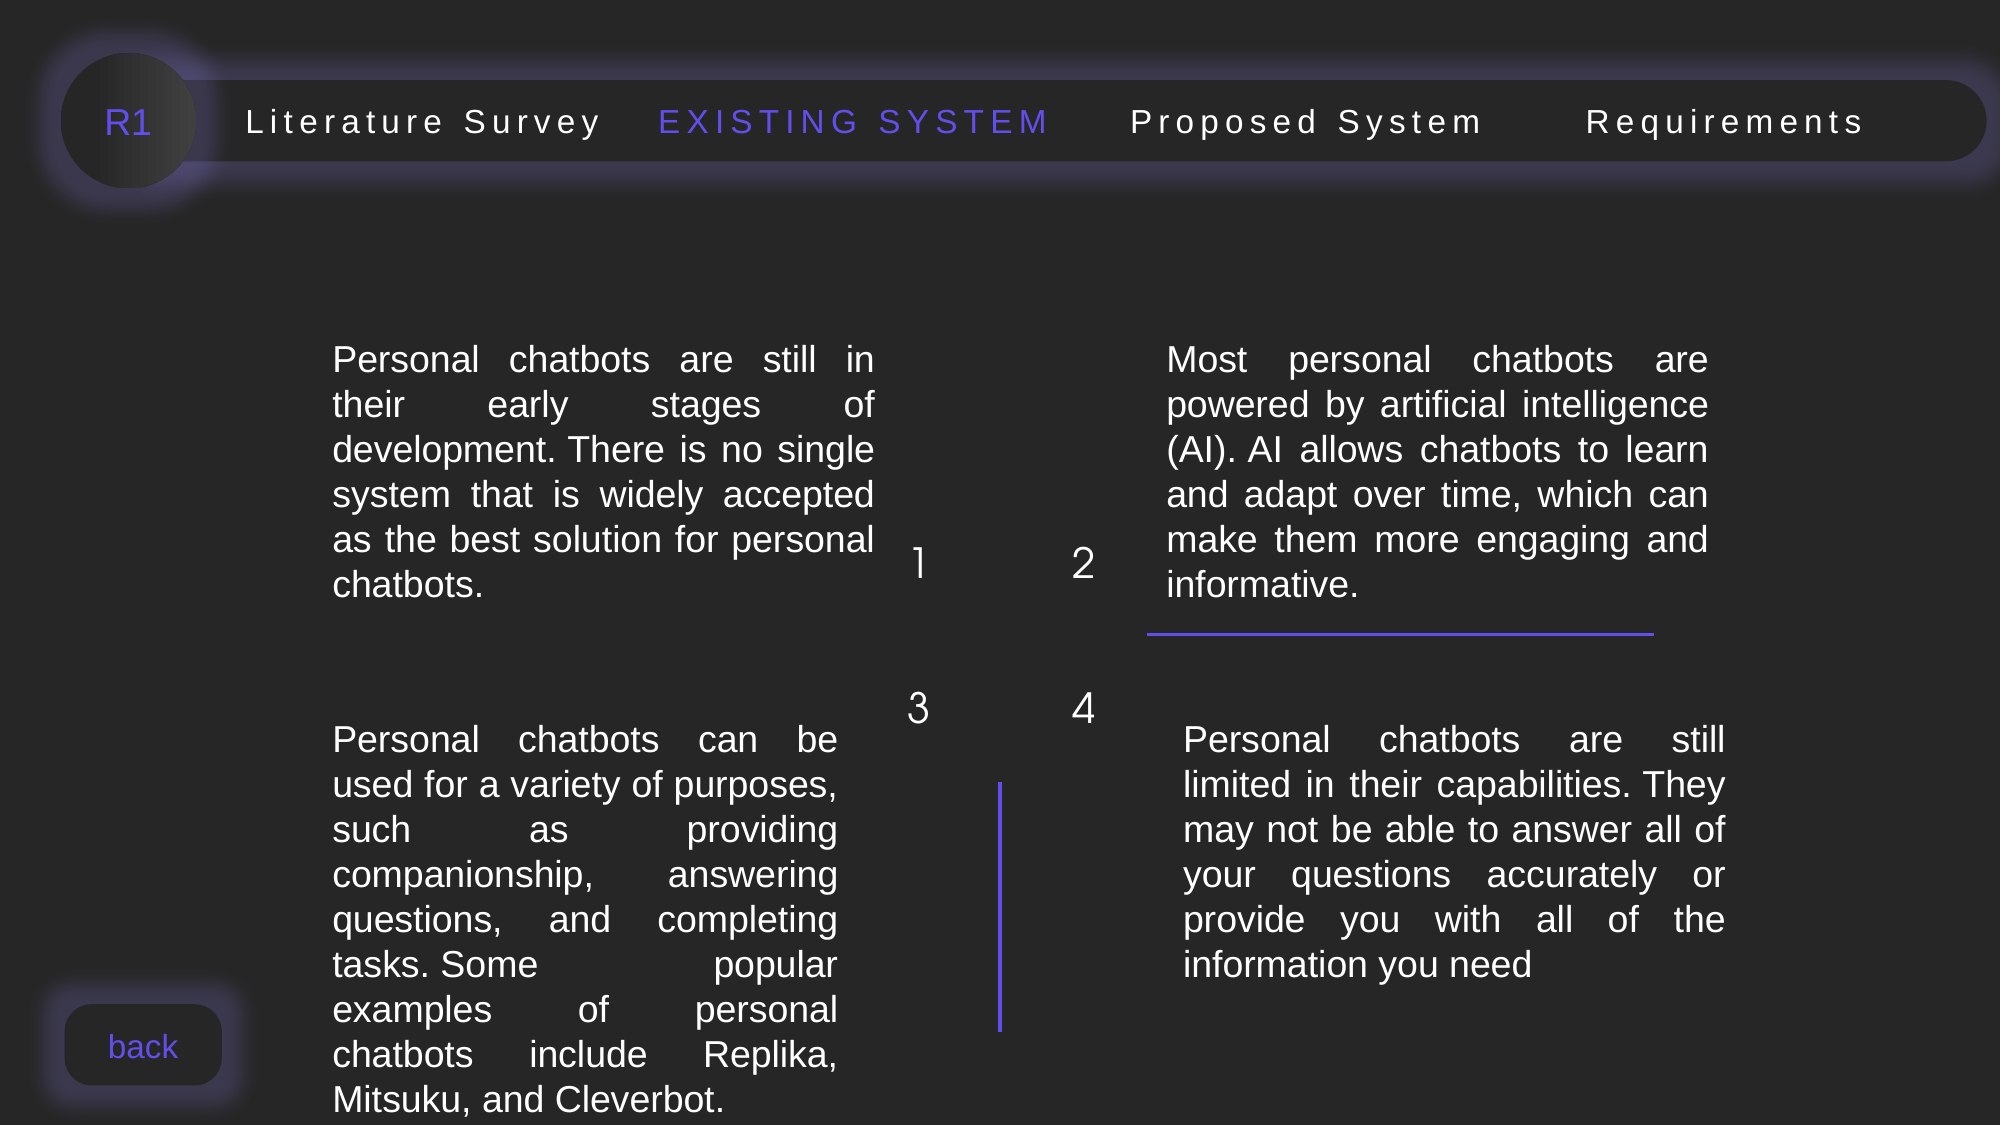

R1

Literature Survey
EXISTING SYSTEM
Proposed System
Requirements
Personal chatbots are still in their early stages of development. There is no single system that is widely accepted as the best solution for personal chatbots.

Most personal chatbots are powered by artificial intelligence (AI). AI allows chatbots to learn and adapt over time, which can make them more engaging and informative.

1
2
3
4
Personal chatbots can be used for a variety of purposes, such as providing companionship, answering questions, and completing tasks. Some popular examples of personal chatbots include Replika, Mitsuku, and Cleverbot.

Personal chatbots are still limited in their capabilities. They may not be able to answer all of your questions accurately or provide you with all of the information you need
back